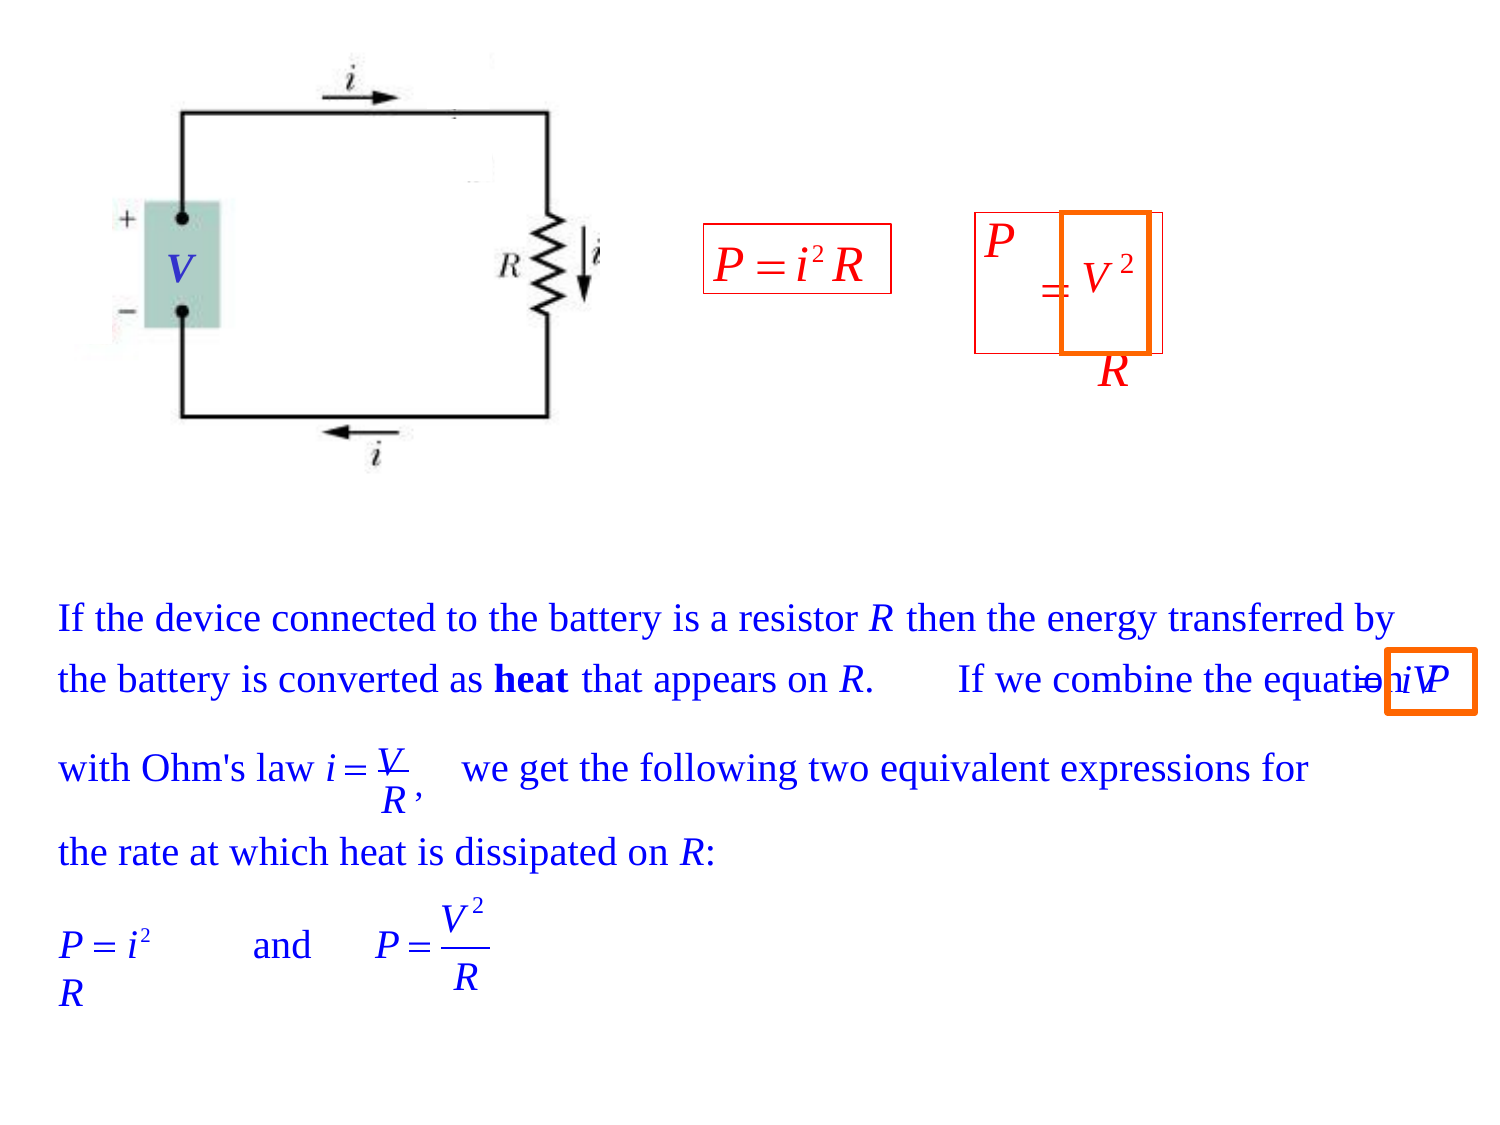

V 2

R
| P |  |  |
| --- | --- | --- |

P
i2 R
V

If the device connected to the battery is a resistor R then the energy transferred by the battery is converted as heat that appears on R.	If we combine the equation  P

iV
V ,

with Ohm's law i
we get the following two equivalent expressions for

R
the rate at which heat is dissipated on R:

2
V

P	i2 R
and	P

R